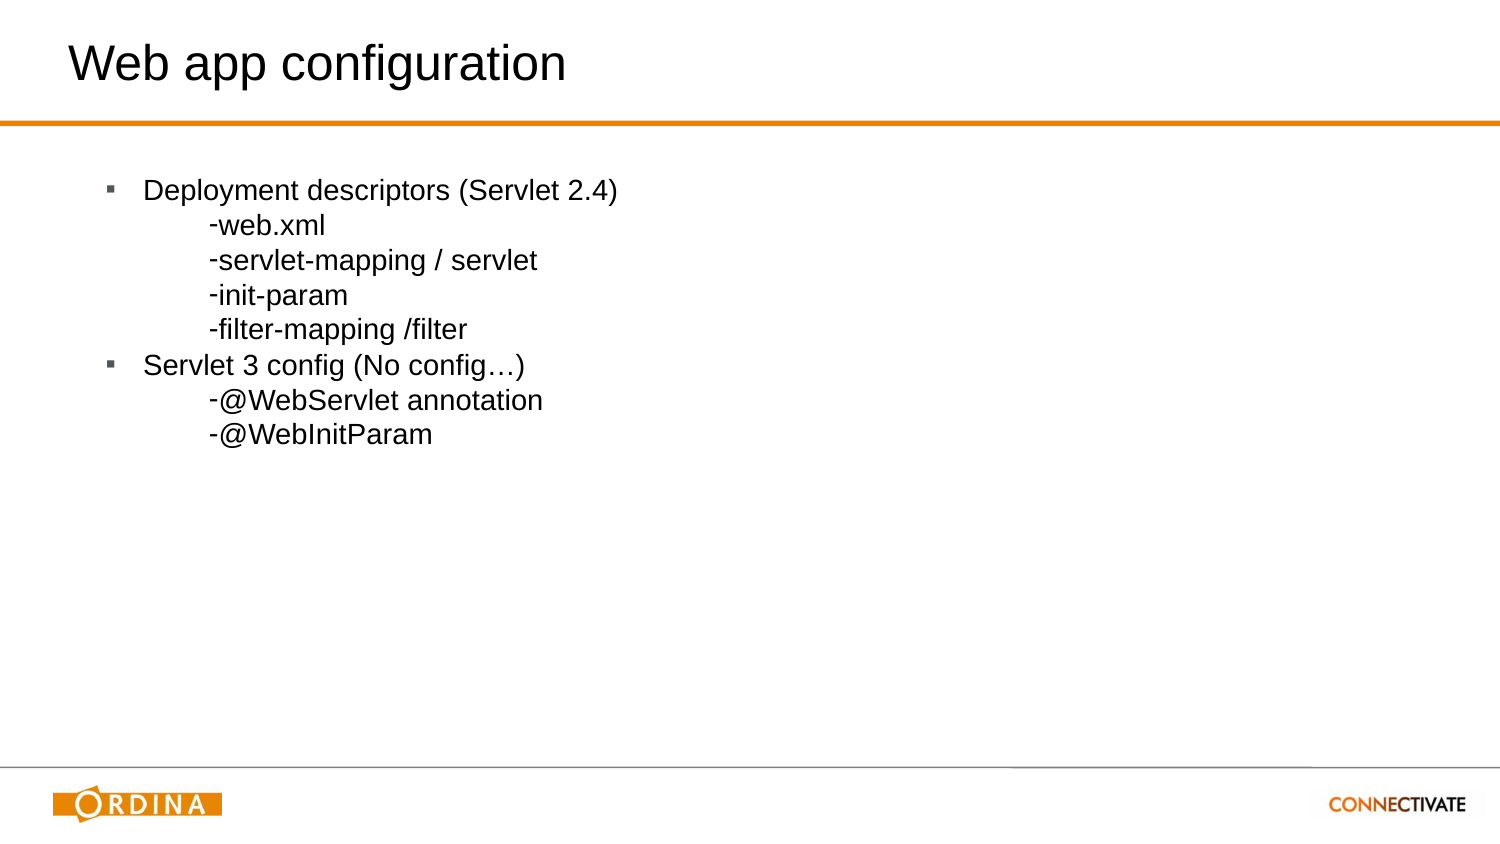

# Web app configuration
Deployment descriptors (Servlet 2.4)
web.xml
servlet-mapping / servlet
init-param
filter-mapping /filter
Servlet 3 config (No config…)
@WebServlet annotation
@WebInitParam